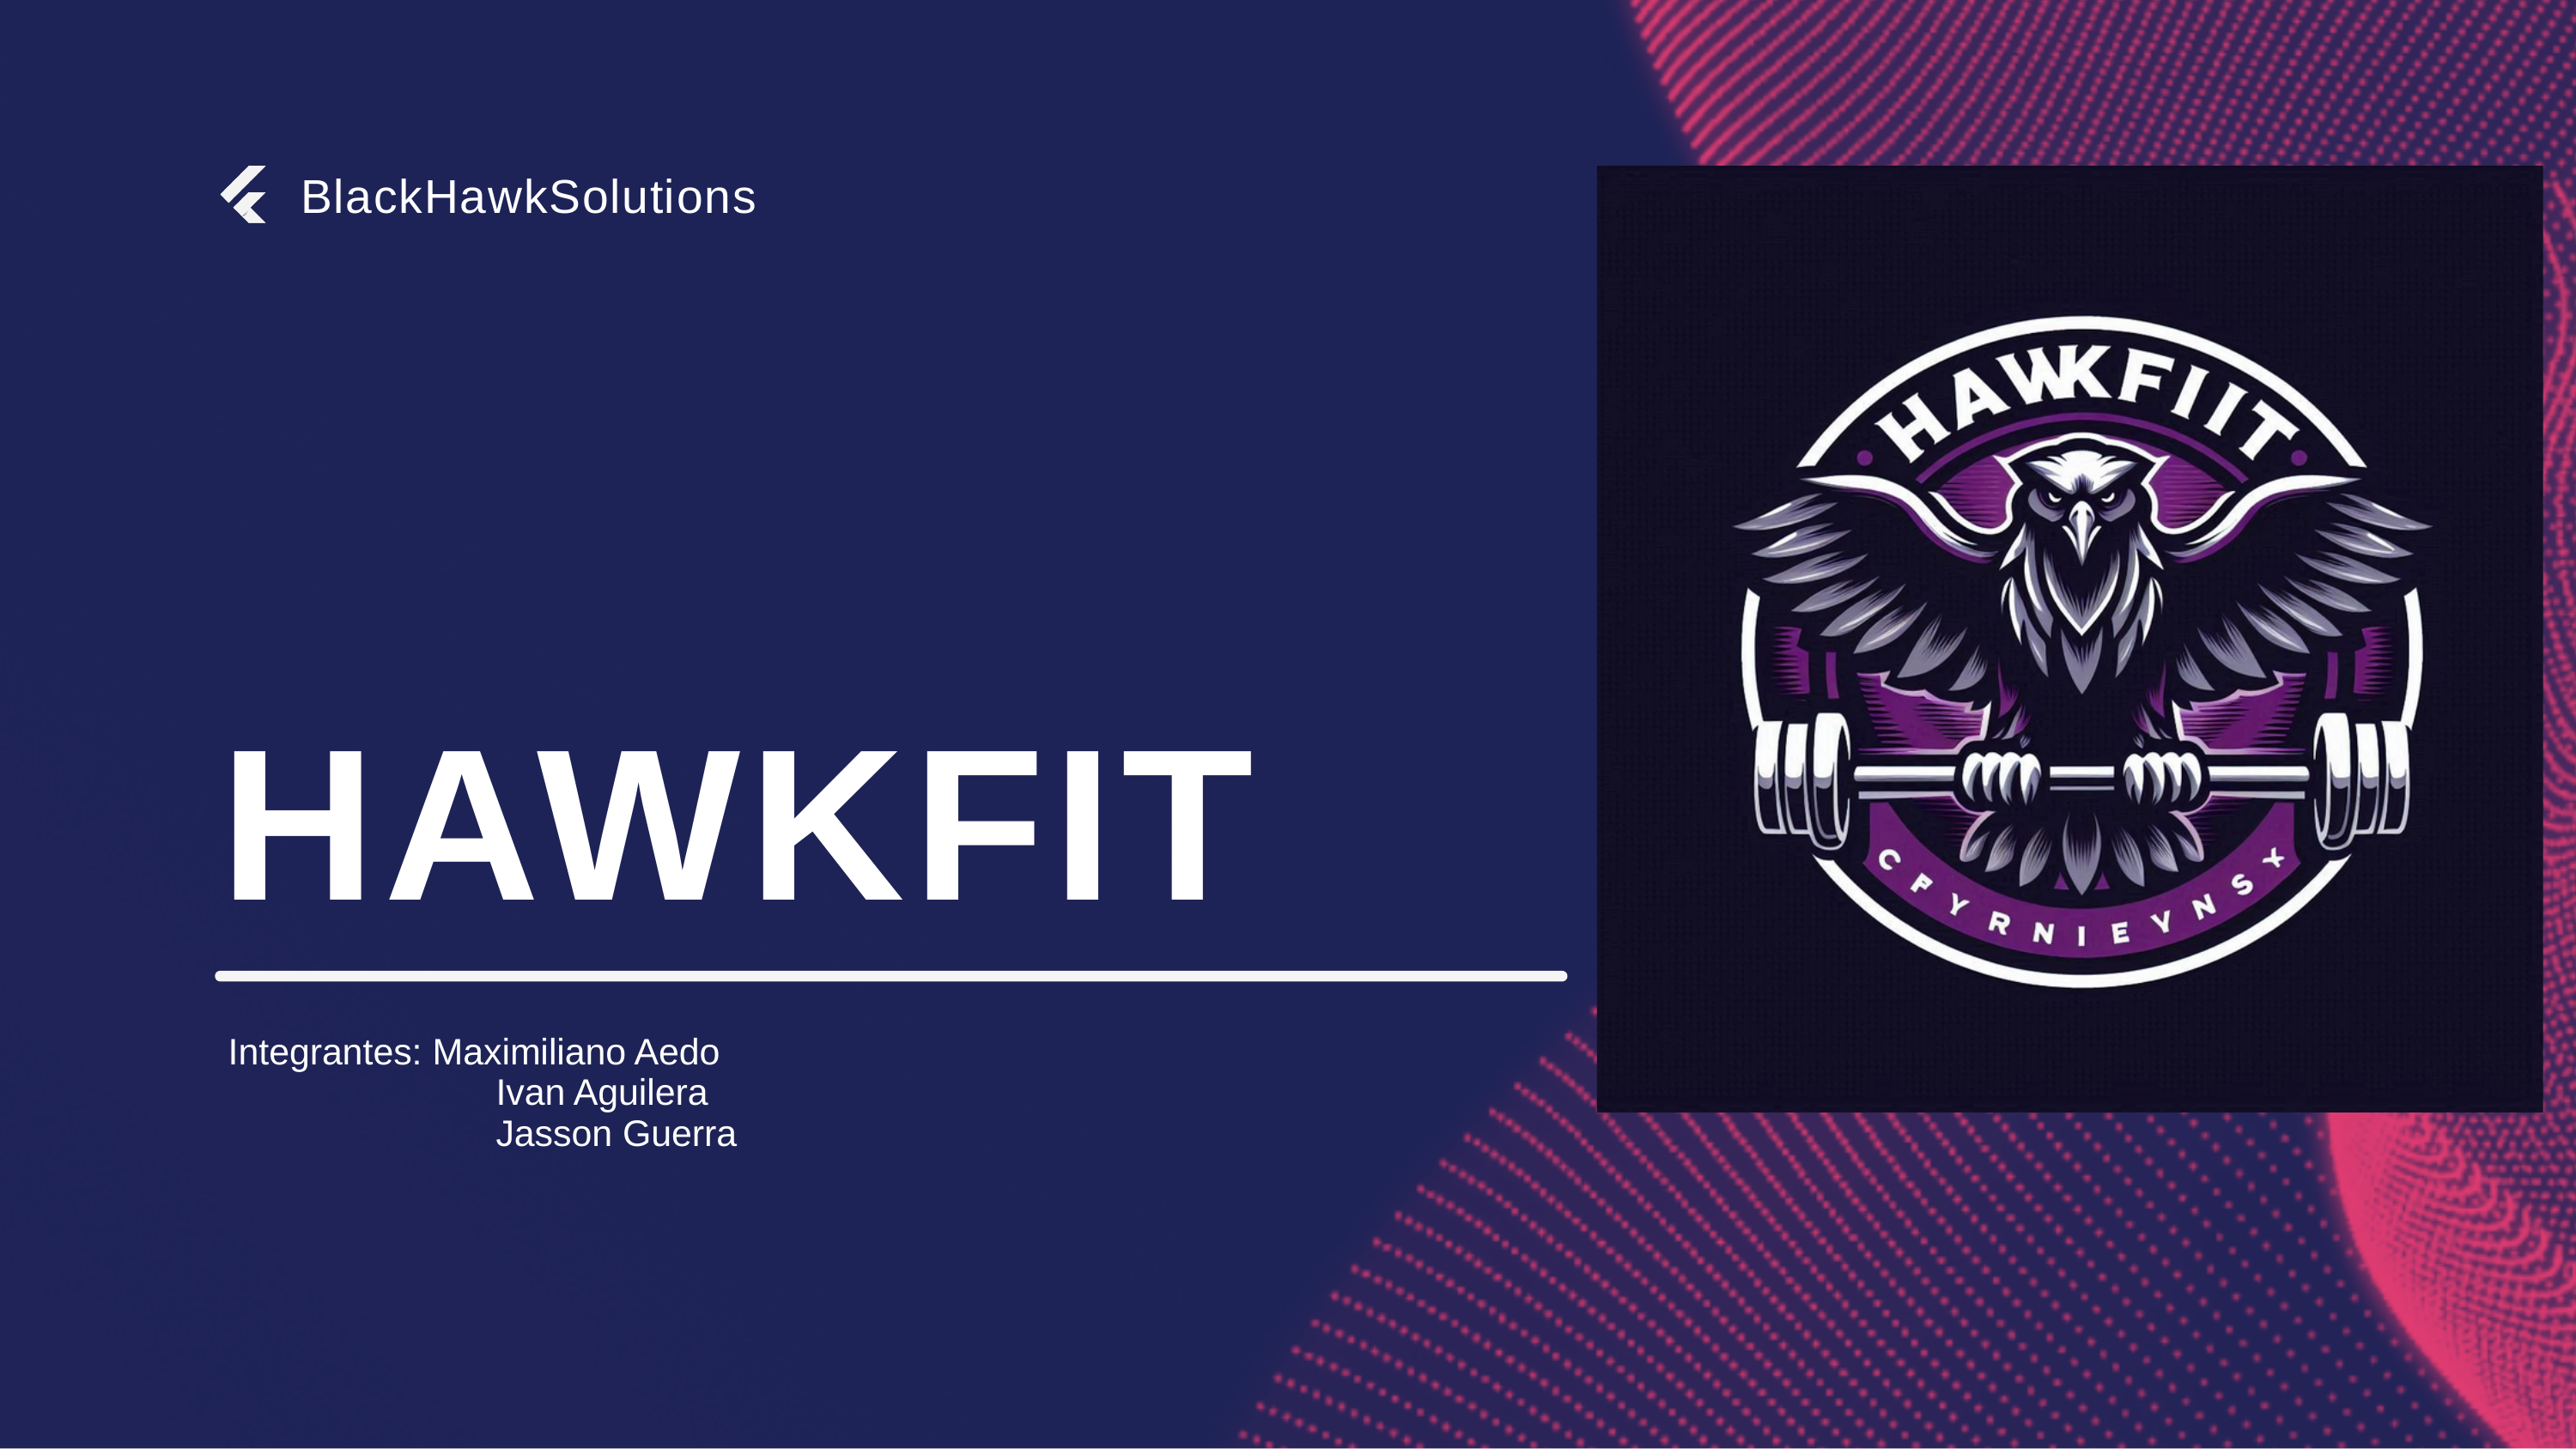

BlackHawkSolutions
HAWKFIT

Integrantes: Maximiliano Aedo
                          Ivan Aguilera
                          Jasson Guerra